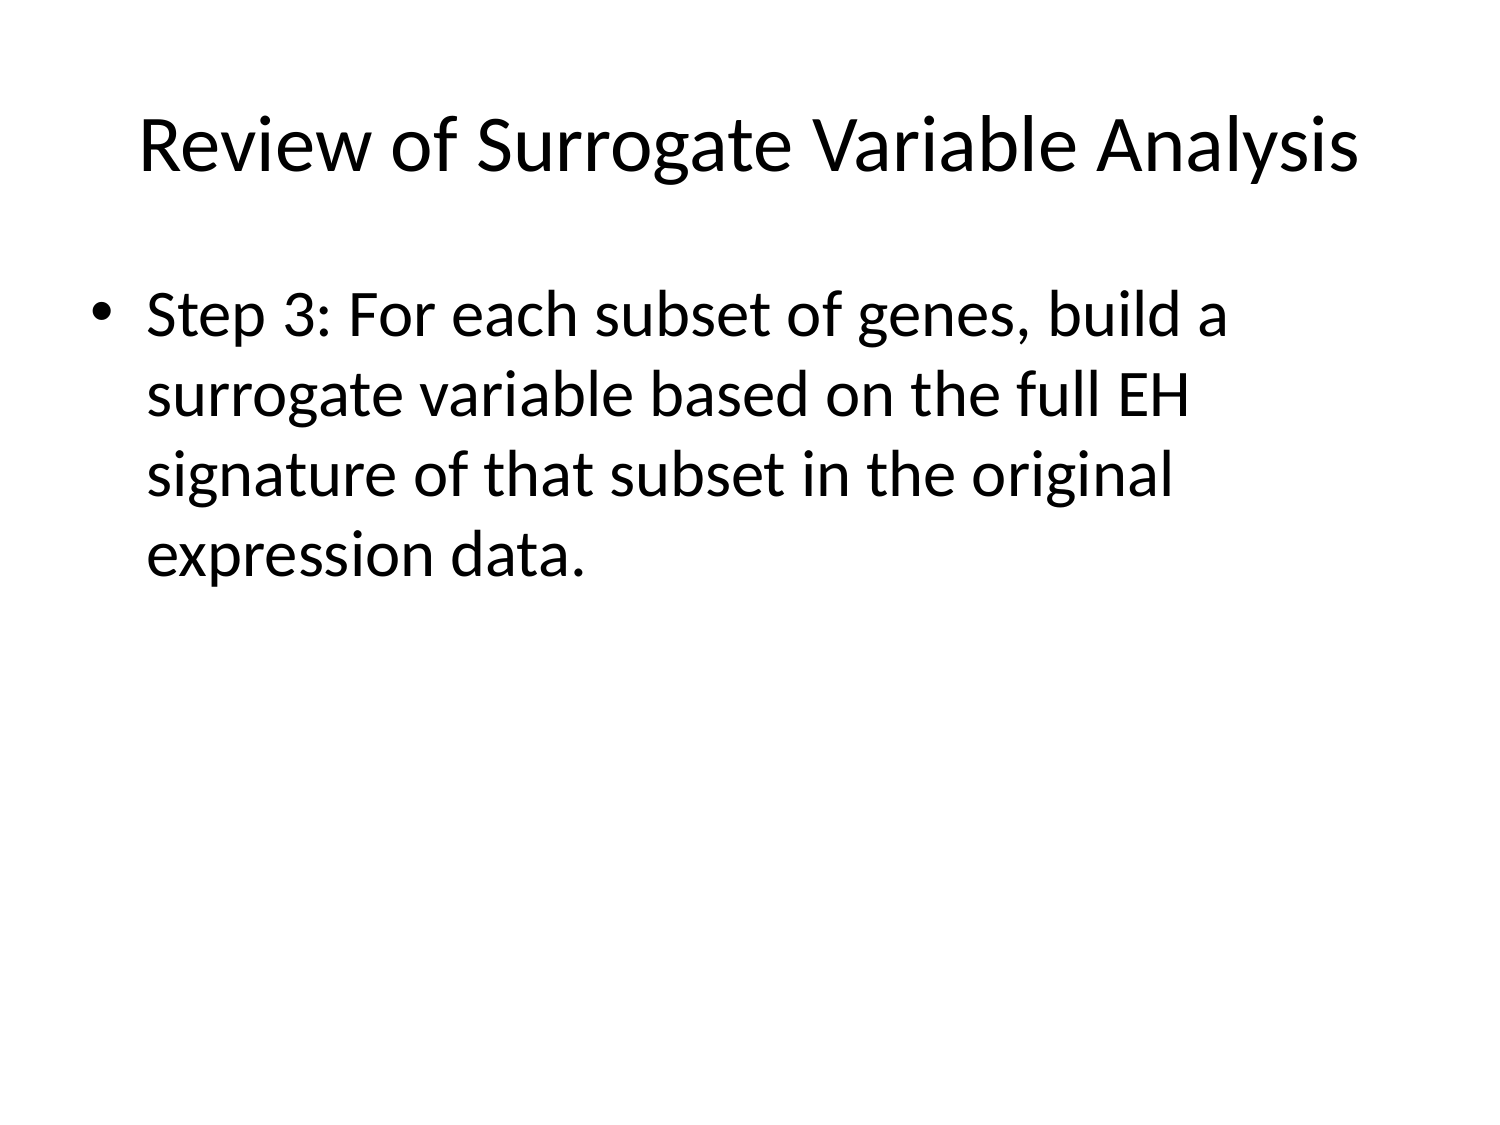

# Review of Surrogate Variable Analysis
Step 3: For each subset of genes, build a surrogate variable based on the full EH signature of that subset in the original expression data.